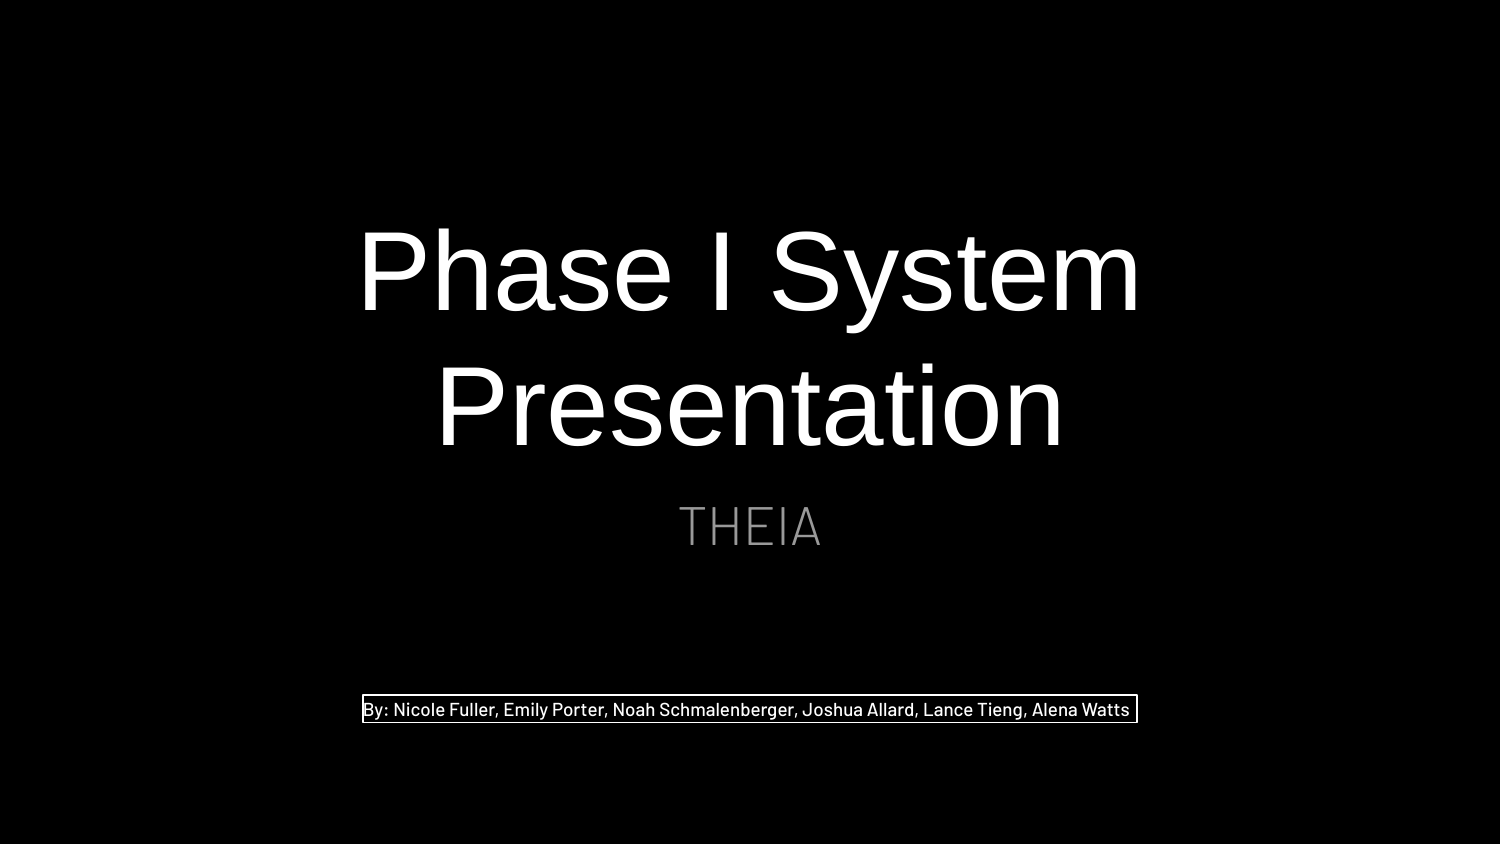

# Phase I System Presentation
THEIA
By: Nicole Fuller, Emily Porter, Noah Schmalenberger, Joshua Allard, Lance Tieng, Alena Watts